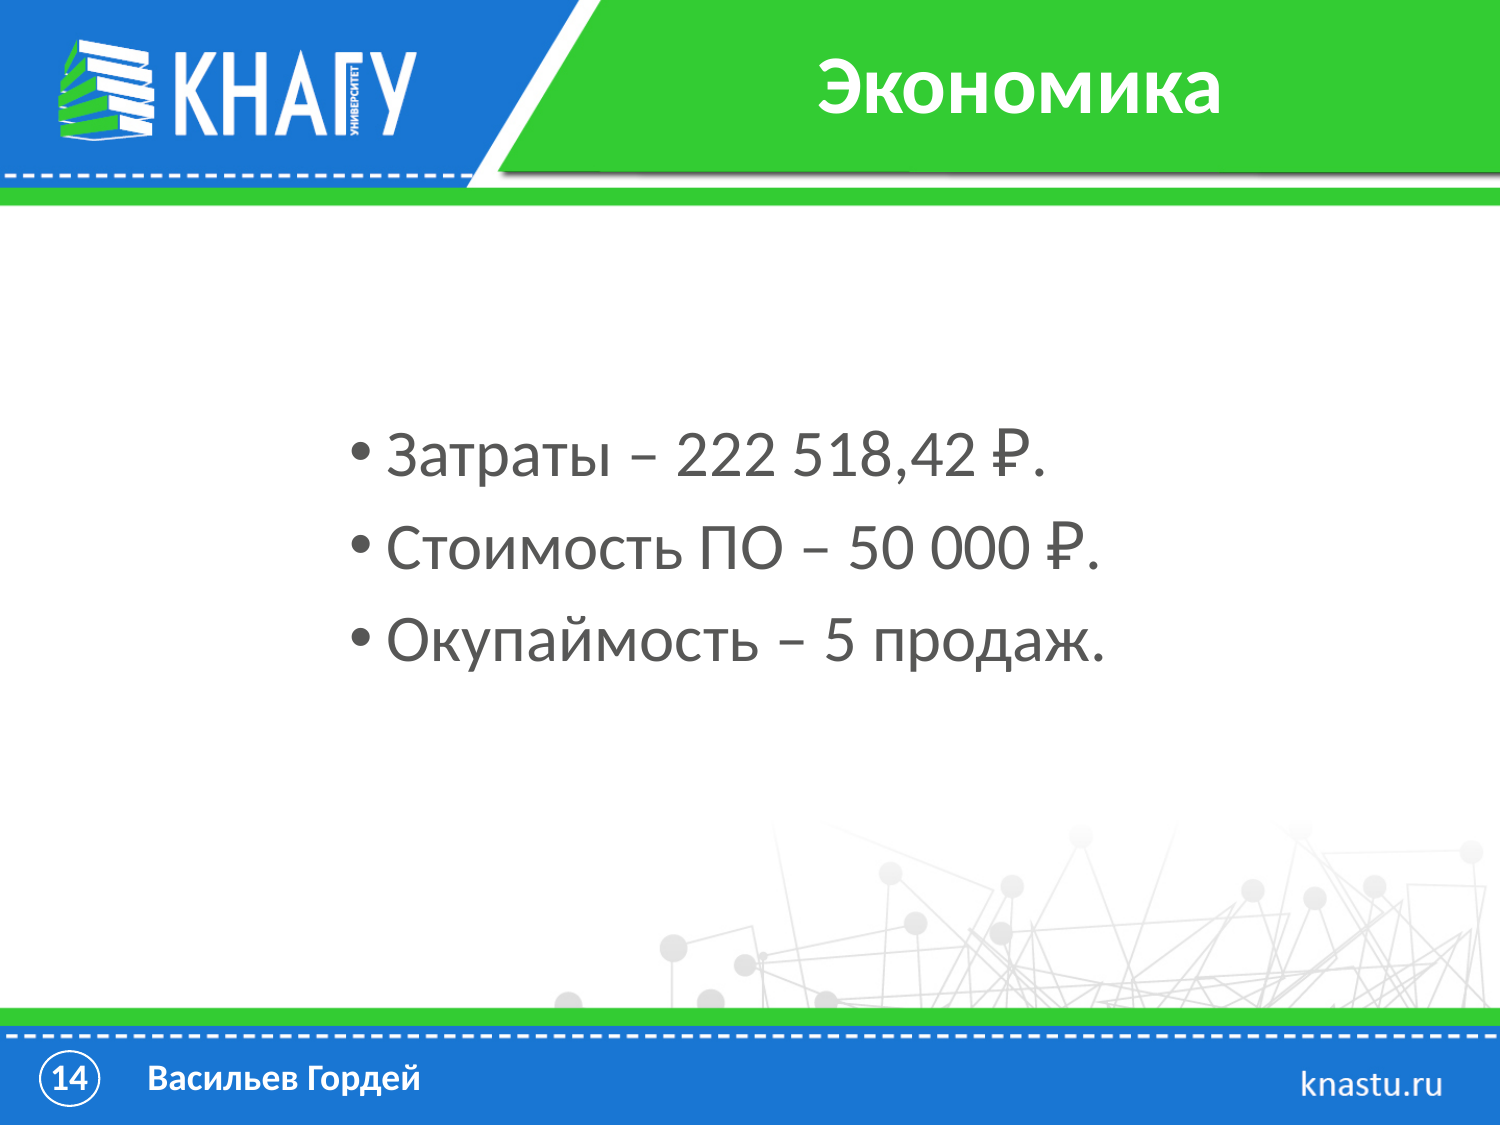

# Экономика
Затраты – 222 518,42 ₽.
Стоимость ПО – 50 000 ₽.
Окупаймость – 5 продаж.

14       Васильев Гордей